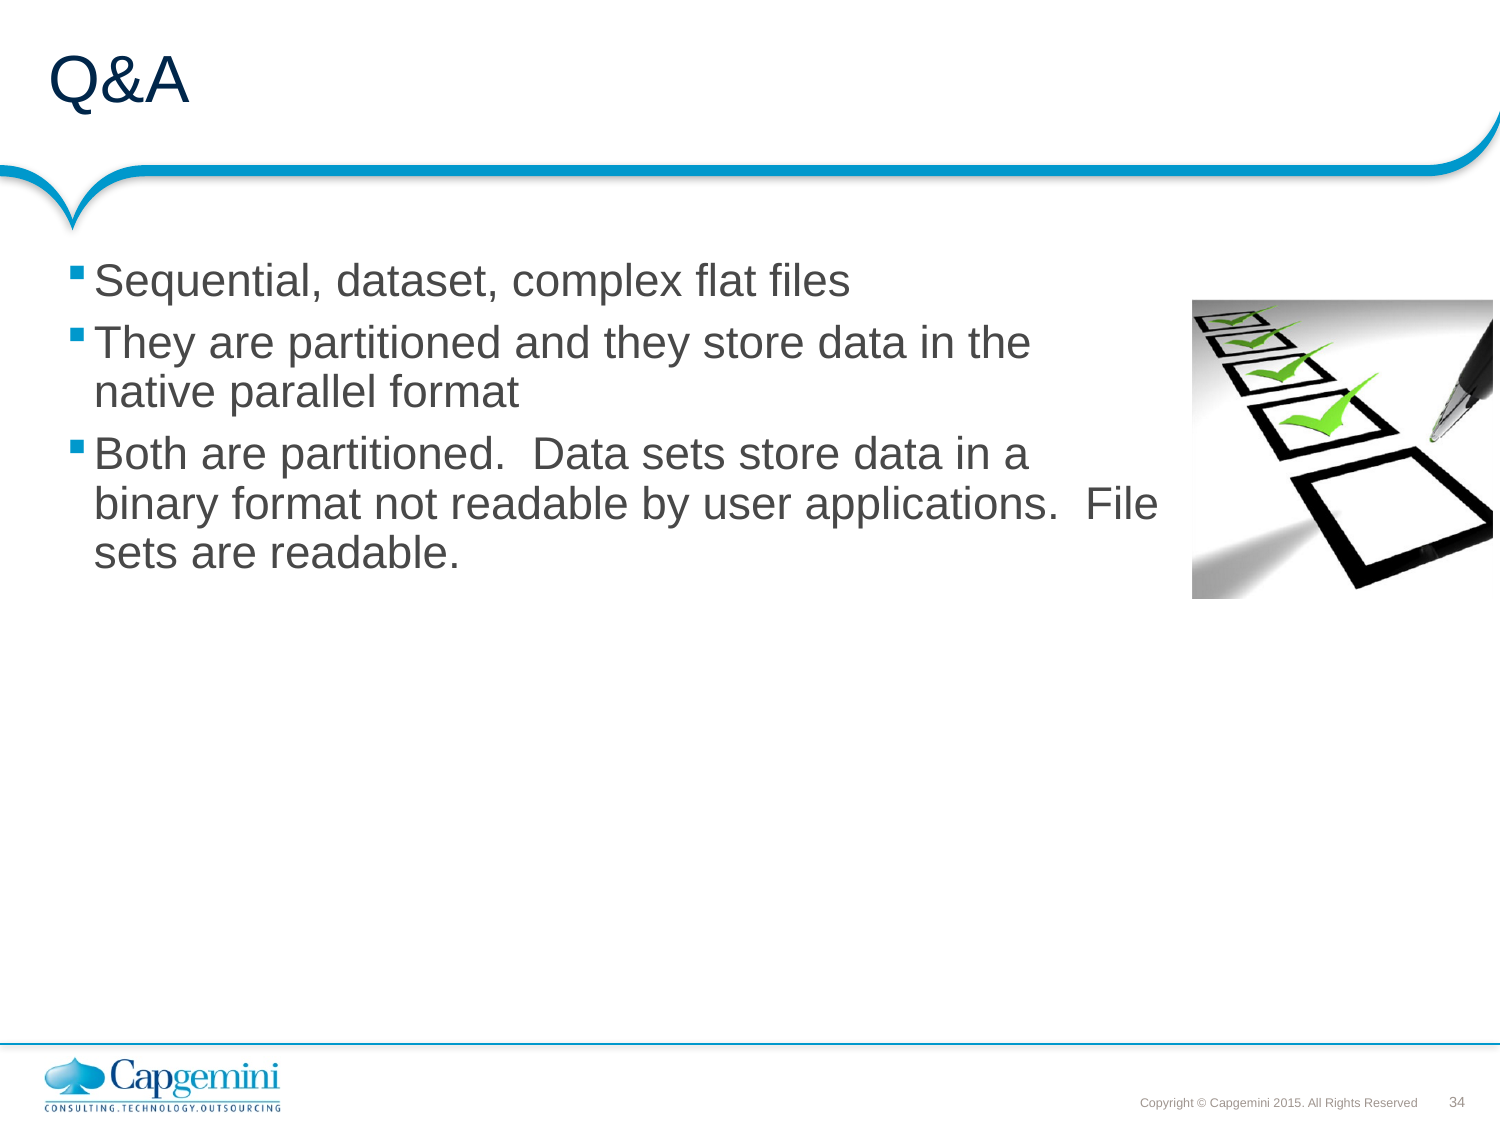

# Q&A

Sequential, dataset, complex flat files
They are partitioned and they store data in the native parallel format
Both are partitioned.  Data sets store data in a binary format not readable by user applications.  File sets are readable.